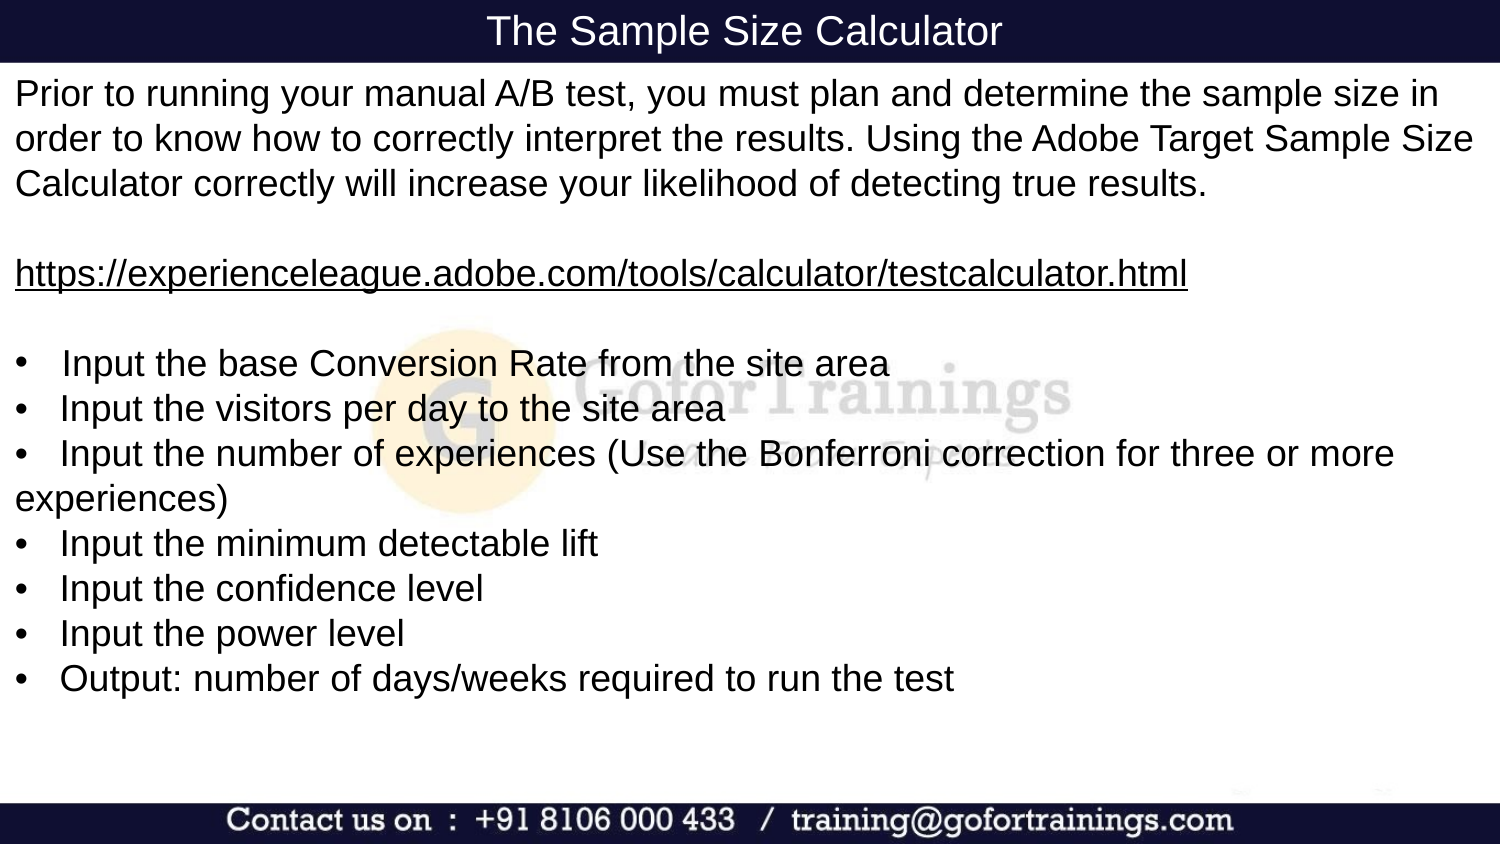

The Sample Size Calculator
Prior to running your manual A/B test, you must plan and determine the sample size in order to know how to correctly interpret the results. Using the Adobe Target Sample Size Calculator correctly will increase your likelihood of detecting true results.

https://experienceleague.adobe.com/tools/calculator/testcalculator.html

Input the base Conversion Rate from the site area
•   Input the visitors per day to the site area
•   Input the number of experiences (Use the Bonferroni correction for three or more experiences)
•   Input the minimum detectable lift
•   Input the confidence level
•   Input the power level
•   Output: number of days/weeks required to run the test